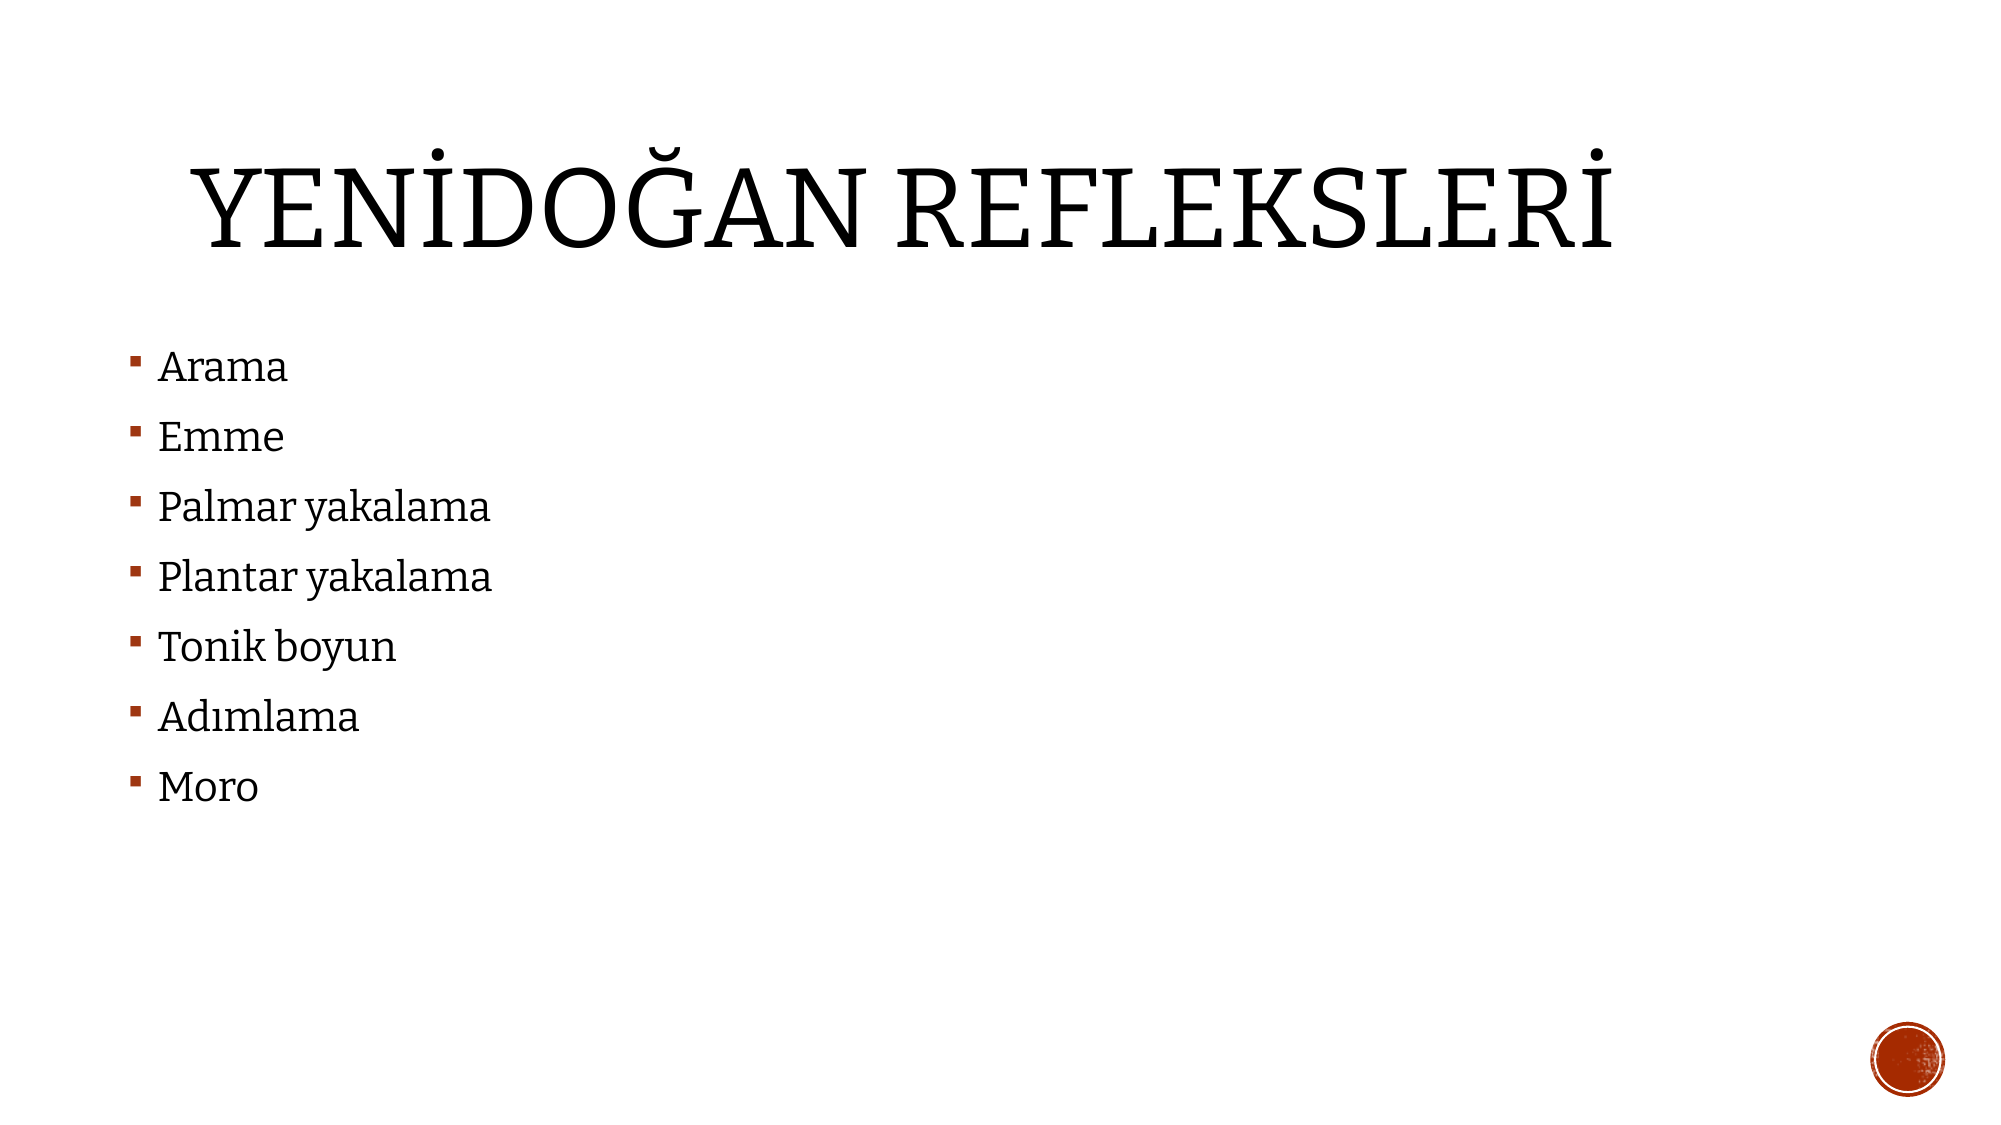

# Yenidoğan refleksleri
Arama
Emme
Palmar yakalama
Plantar yakalama
Tonik boyun
Adımlama
Moro